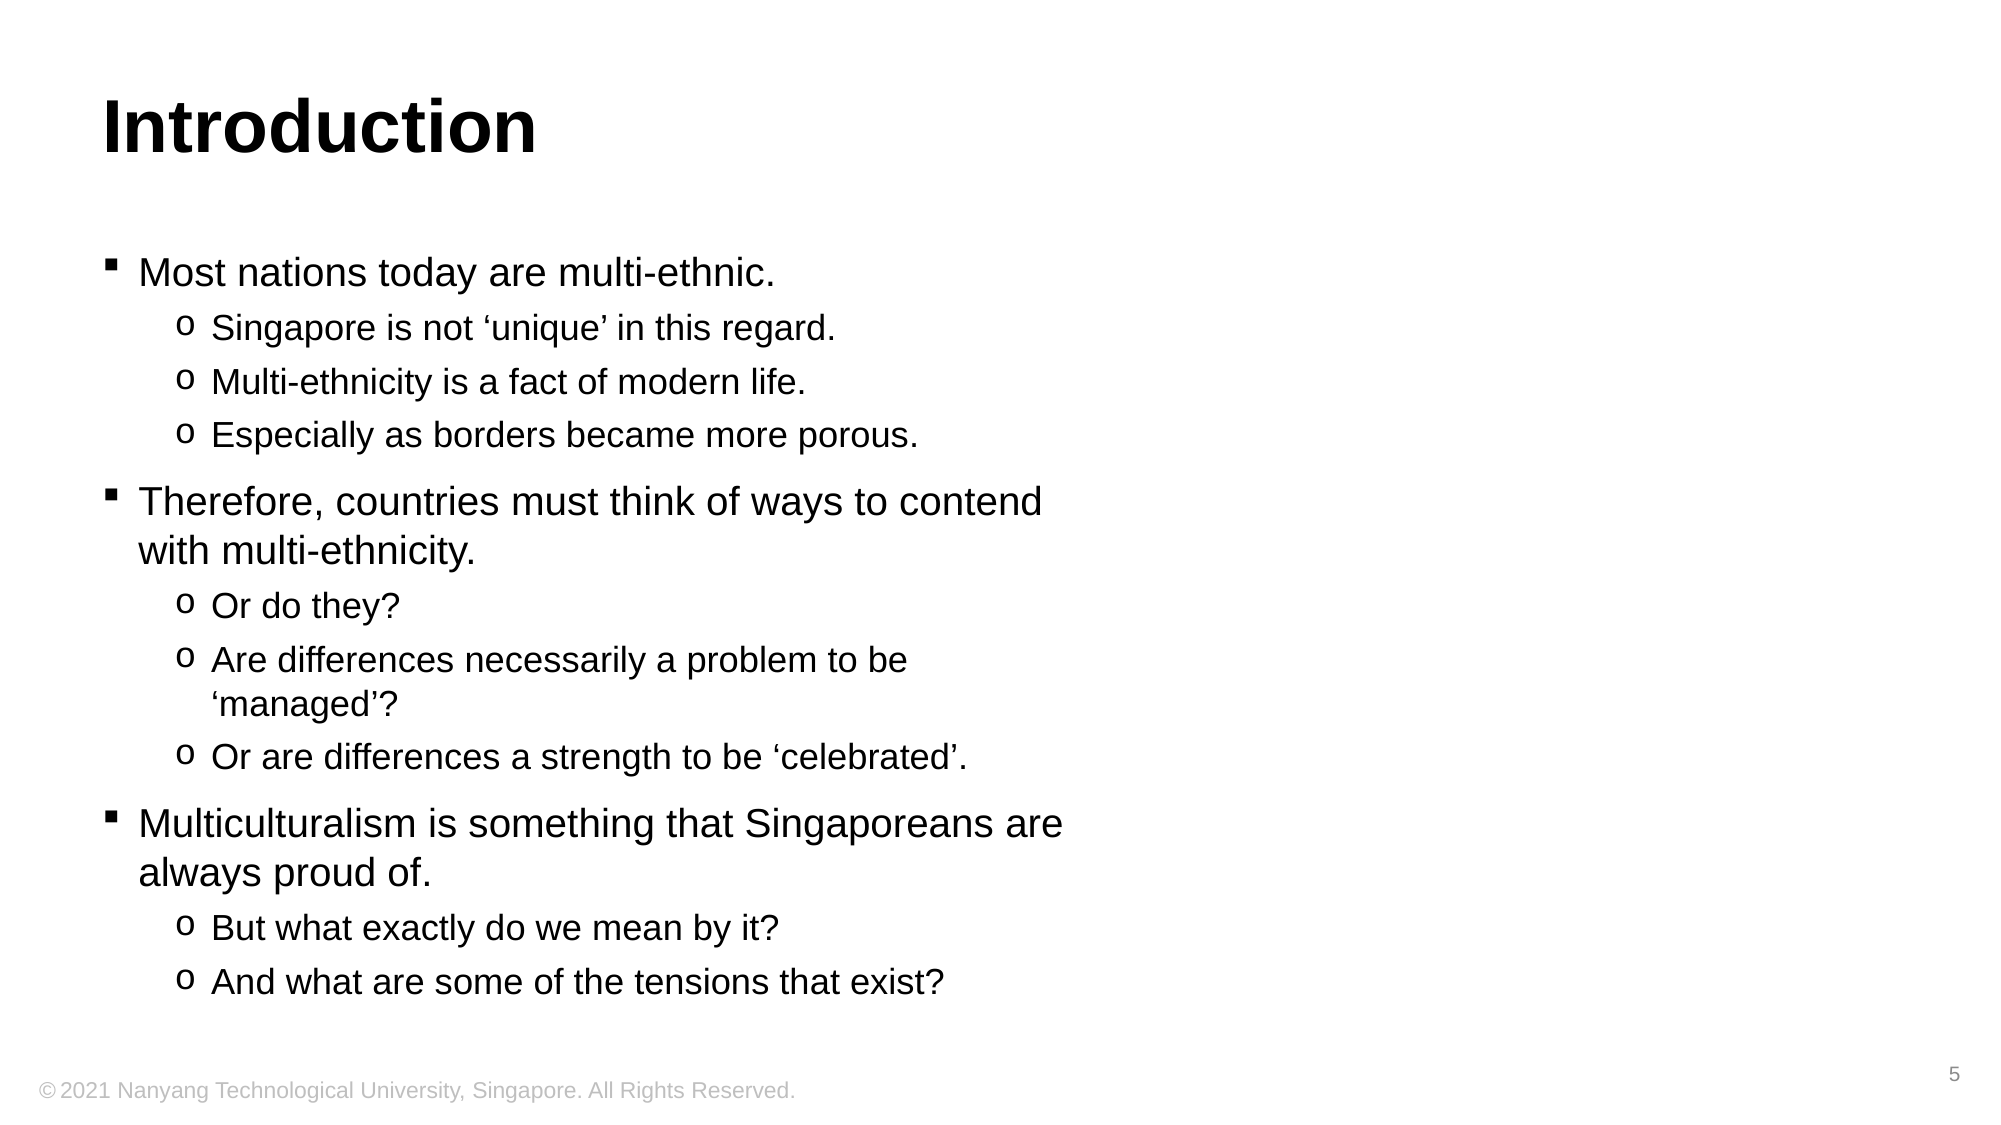

# Introduction
Most nations today are multi-ethnic.
Singapore is not ‘unique’ in this regard.
Multi-ethnicity is a fact of modern life.
Especially as borders became more porous.
Therefore, countries must think of ways to contend with multi-ethnicity.
Or do they?
Are differences necessarily a problem to be ‘managed’?
Or are differences a strength to be ‘celebrated’.
Multiculturalism is something that Singaporeans are always proud of.
But what exactly do we mean by it?
And what are some of the tensions that exist?
5